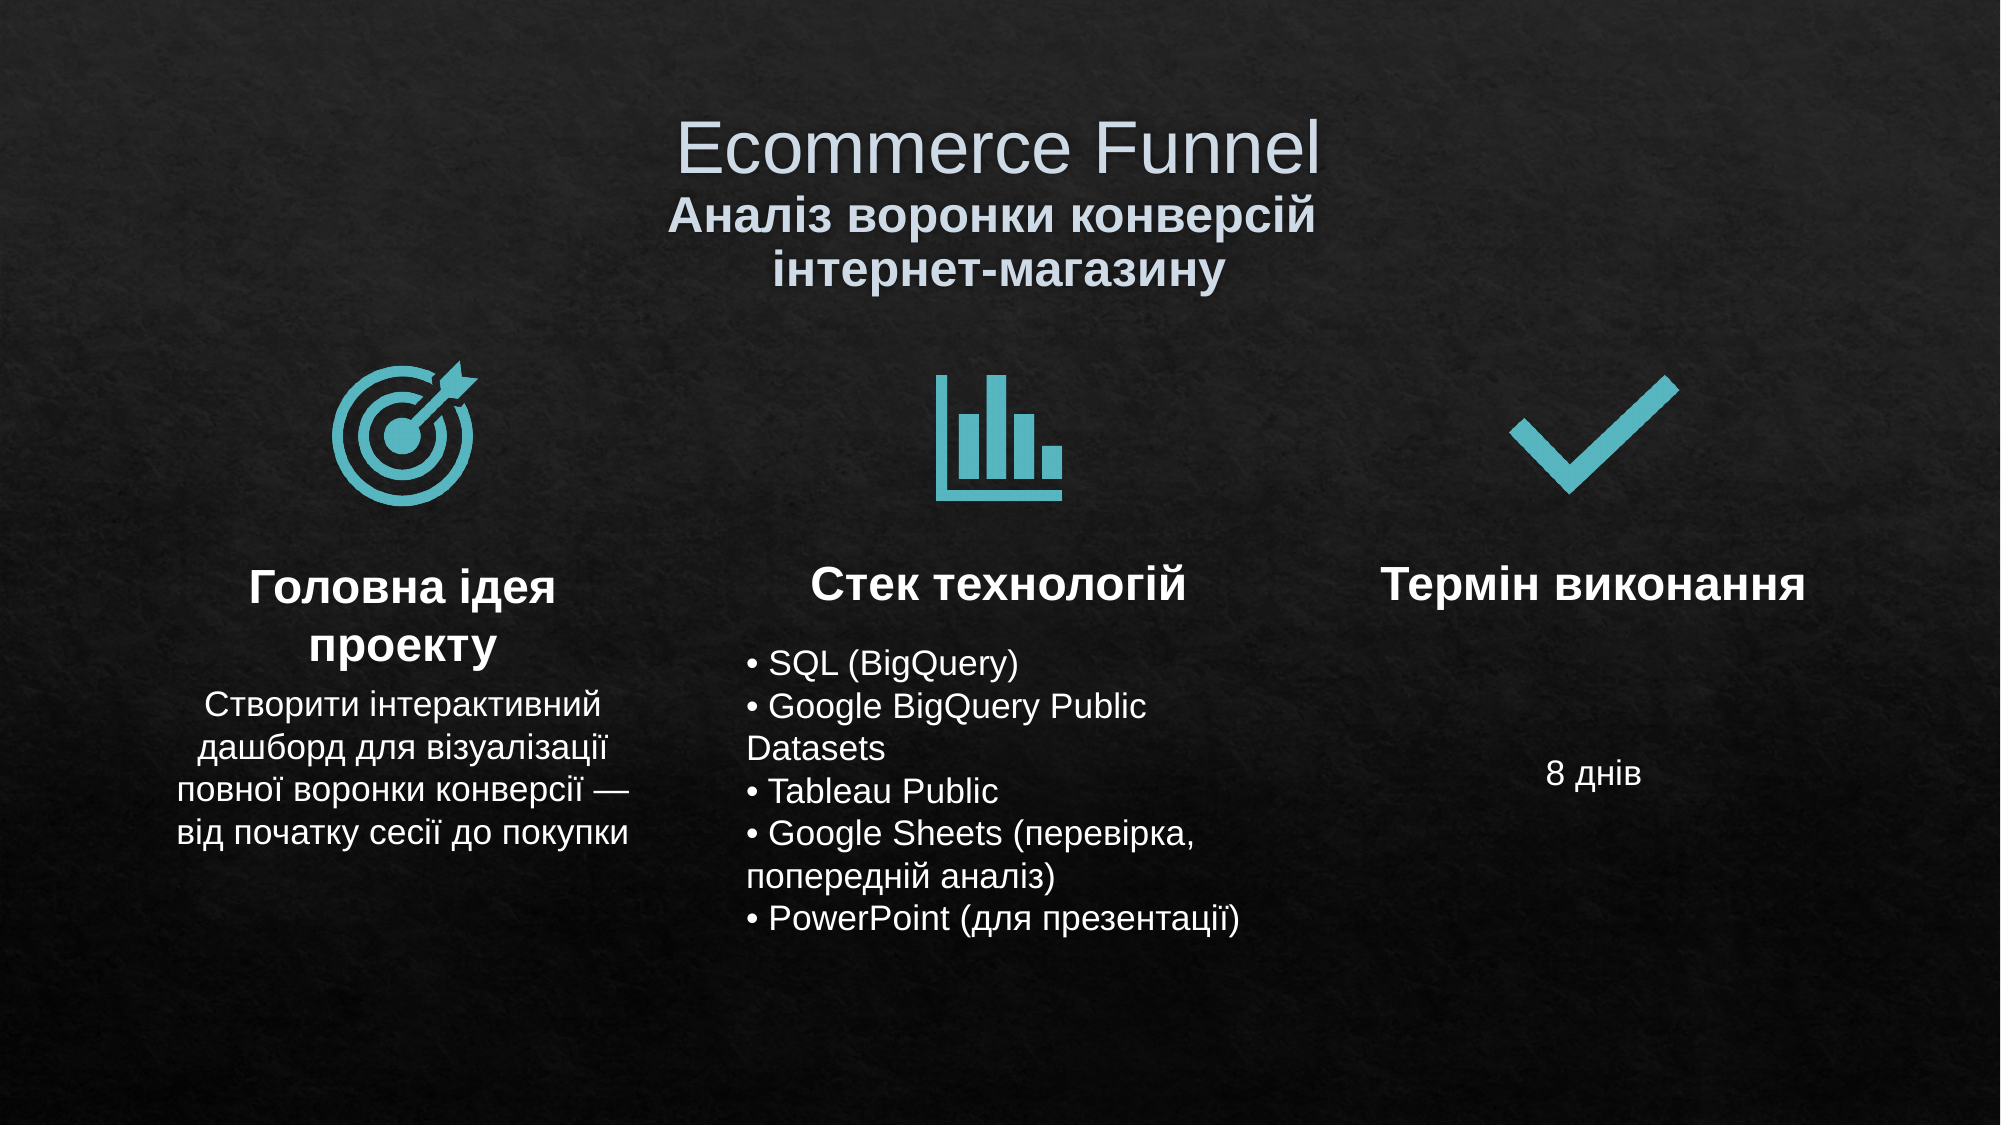

# Ecommerce Funnel Аналіз воронки конверсій інтернет-магазину
Головна ідея проекту

Створити інтерактивний дашборд для візуалізації повної воронки конверсії — від початку сесії до покупки
Стек технологій
• SQL (BigQuery)
• Google BigQuery Public Datasets
• Tableau Public
• Google Sheets (перевірка, попередній аналіз)
• PowerPoint (для презентації)
Термін виконання

8 днів